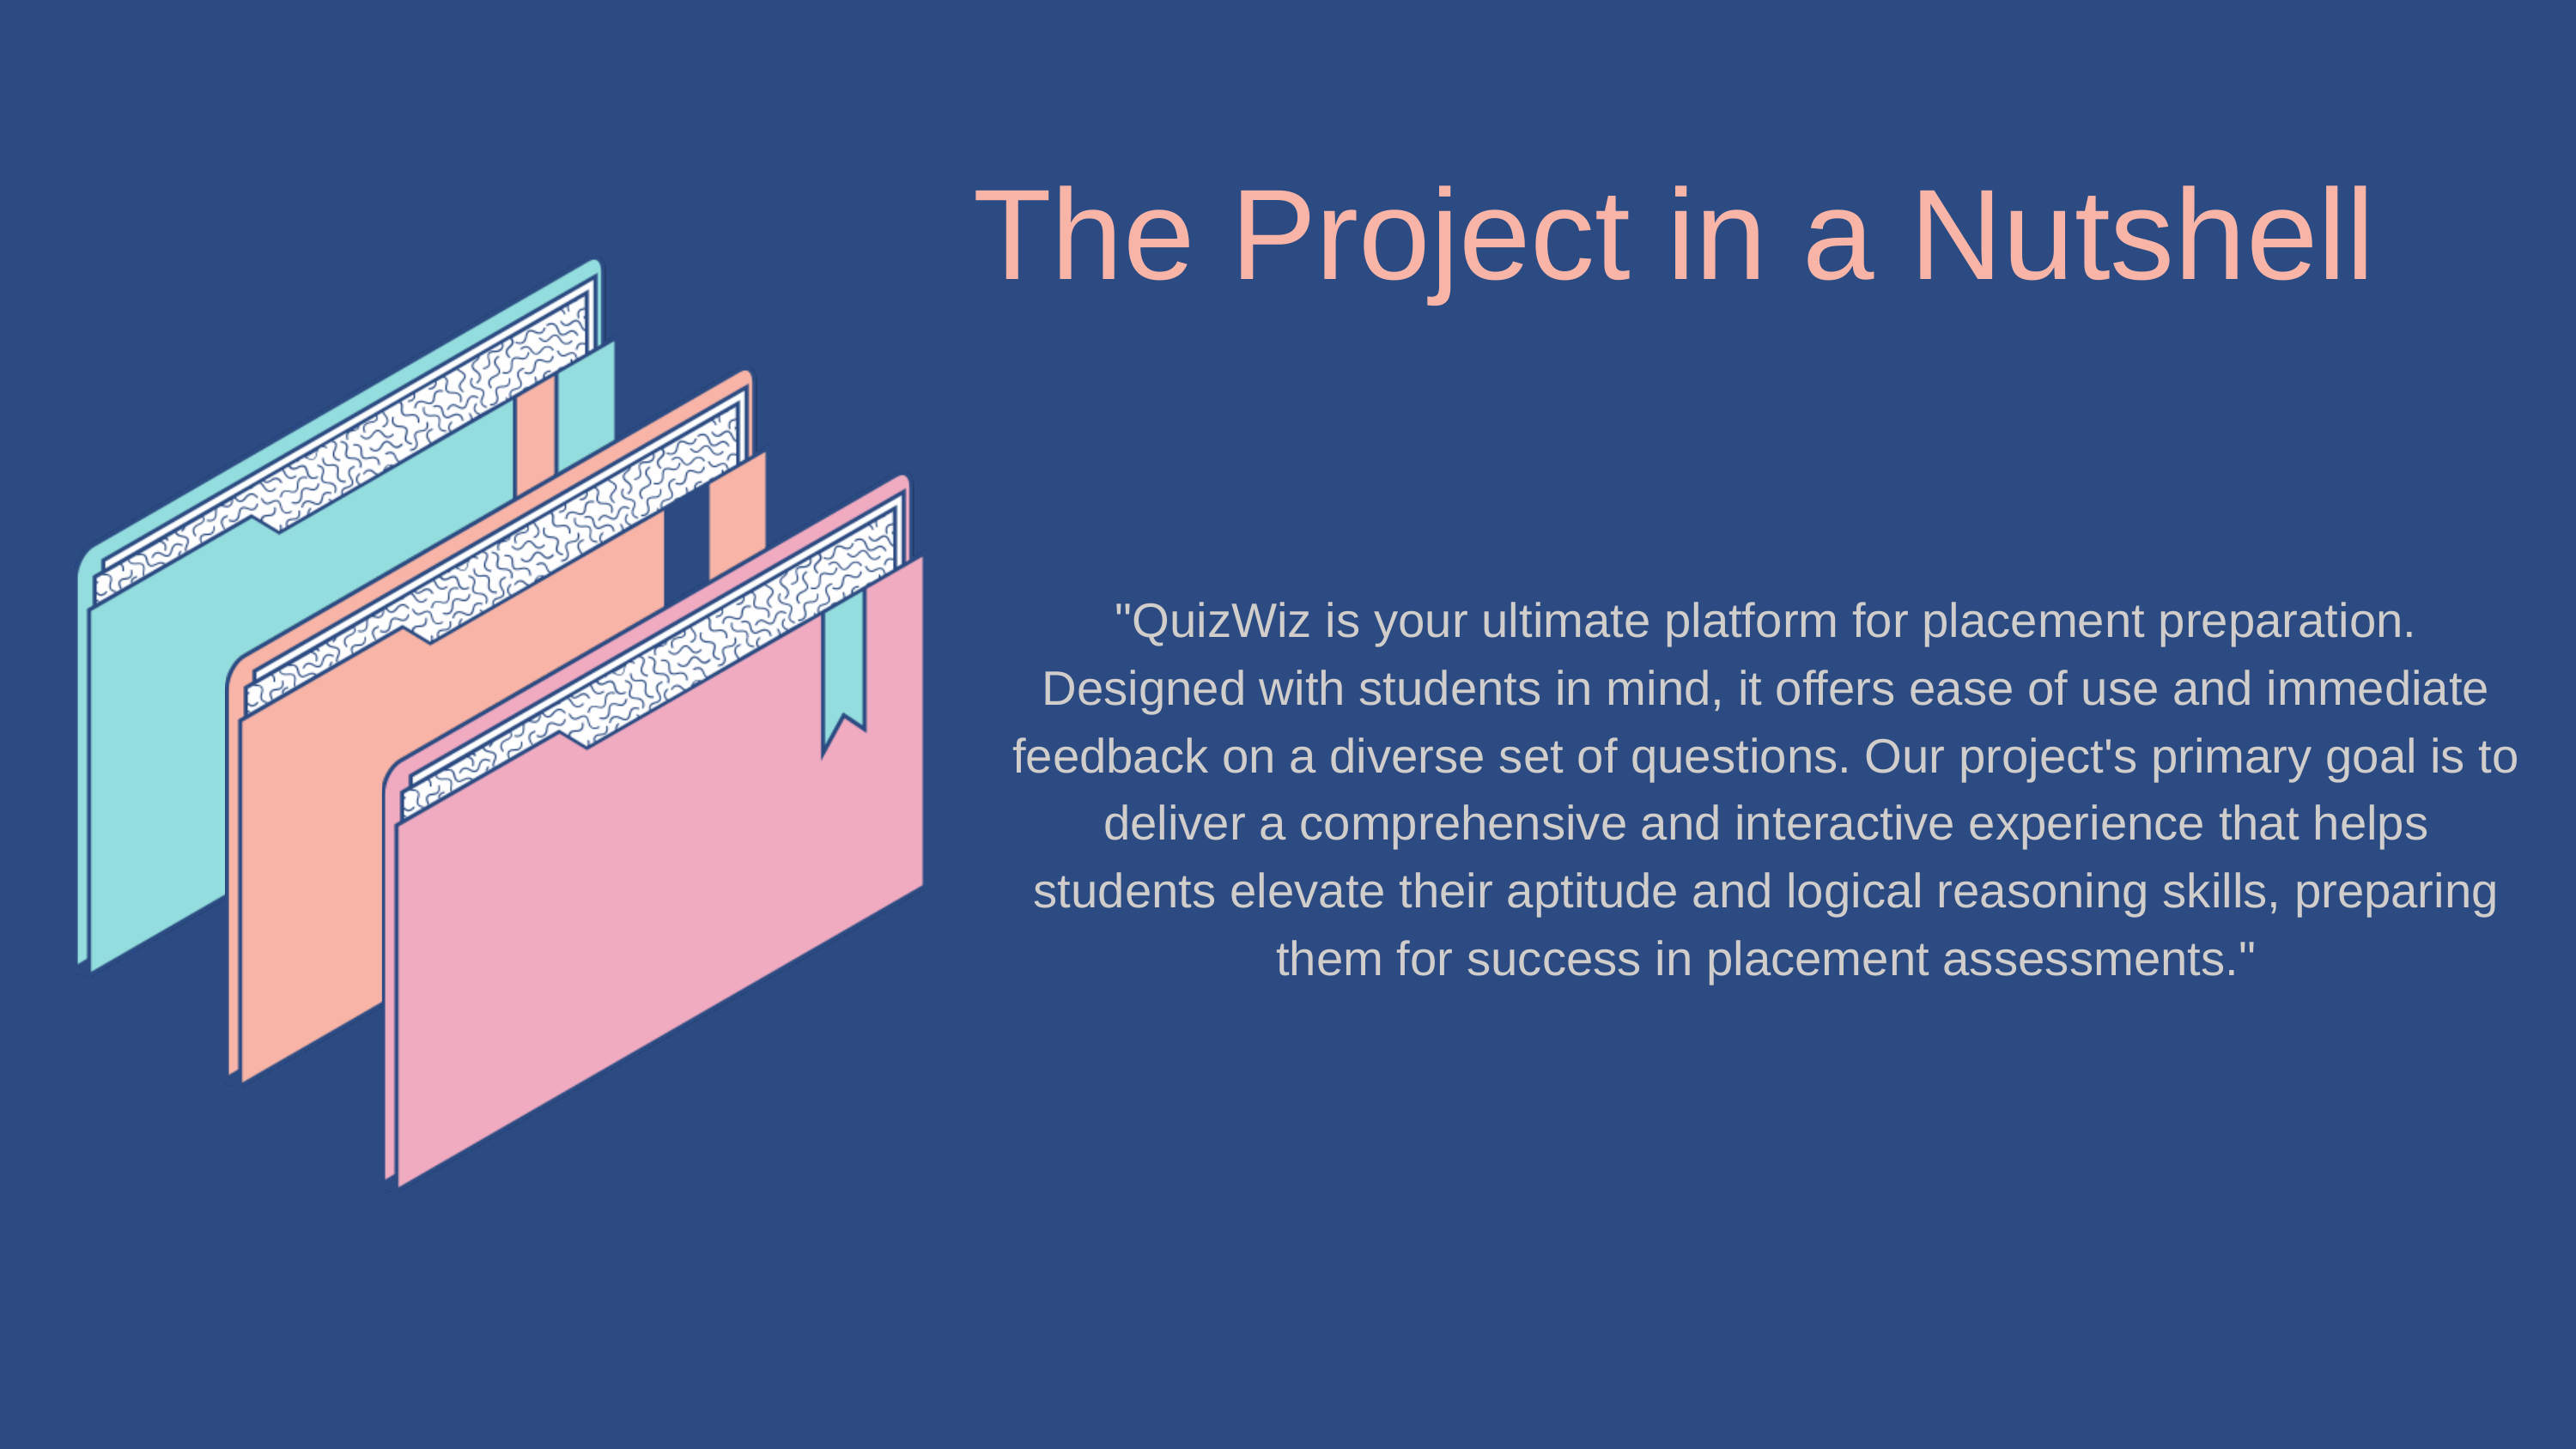

The Project in a Nutshell

"QuizWiz is your ultimate platform for placement preparation. Designed with students in mind, it offers ease of use and immediate feedback on a diverse set of questions. Our project's primary goal is to deliver a comprehensive and interactive experience that helps students elevate their aptitude and logical reasoning skills, preparing them for success in placement assessments."